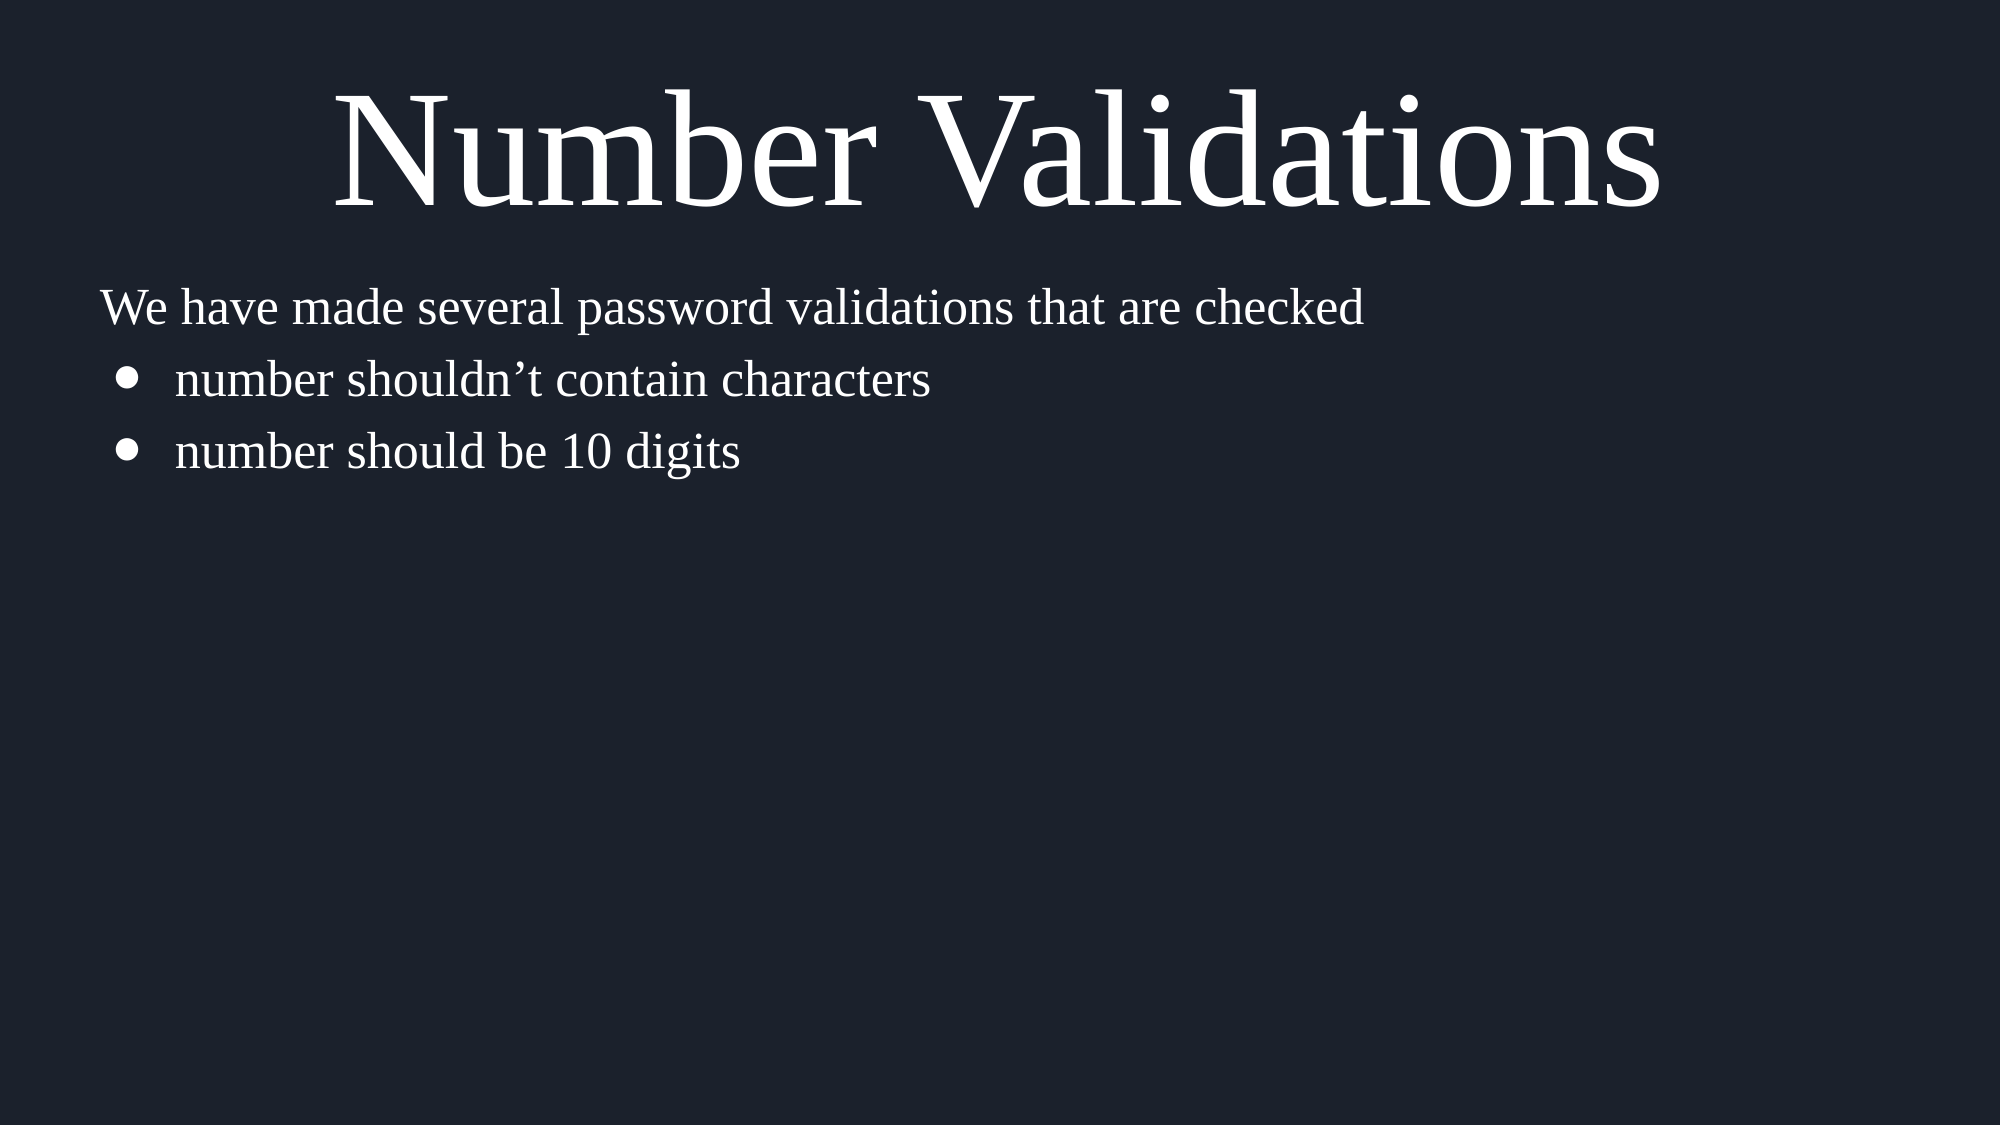

# Number Validations
We have made several password validations that are checked
number shouldn’t contain characters
number should be 10 digits